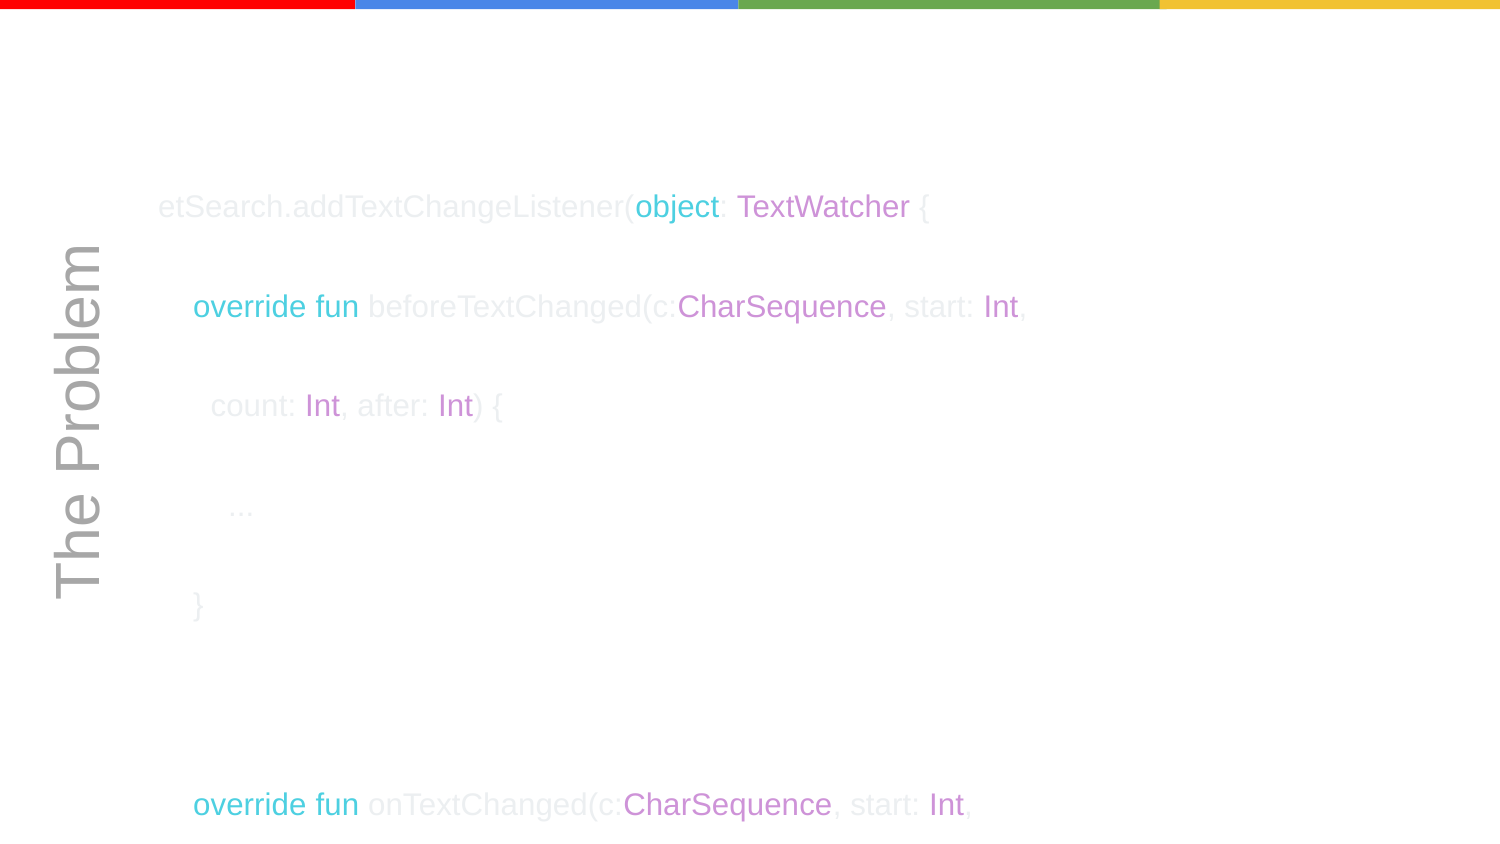

How to Manage States with Compose
etSearch.addTextChangeListener(object: TextWatcher {
    override fun beforeTextChanged(c:CharSequence, start: Int,
      count: Int, after: Int) {
        ...
    }

    override fun onTextChanged(c:CharSequence, start: Int,
      count: Int, after: Int) {
        ...
    }

    override fun afterTextChanged(s: Editable) {
        ...
    }
}
The Problem